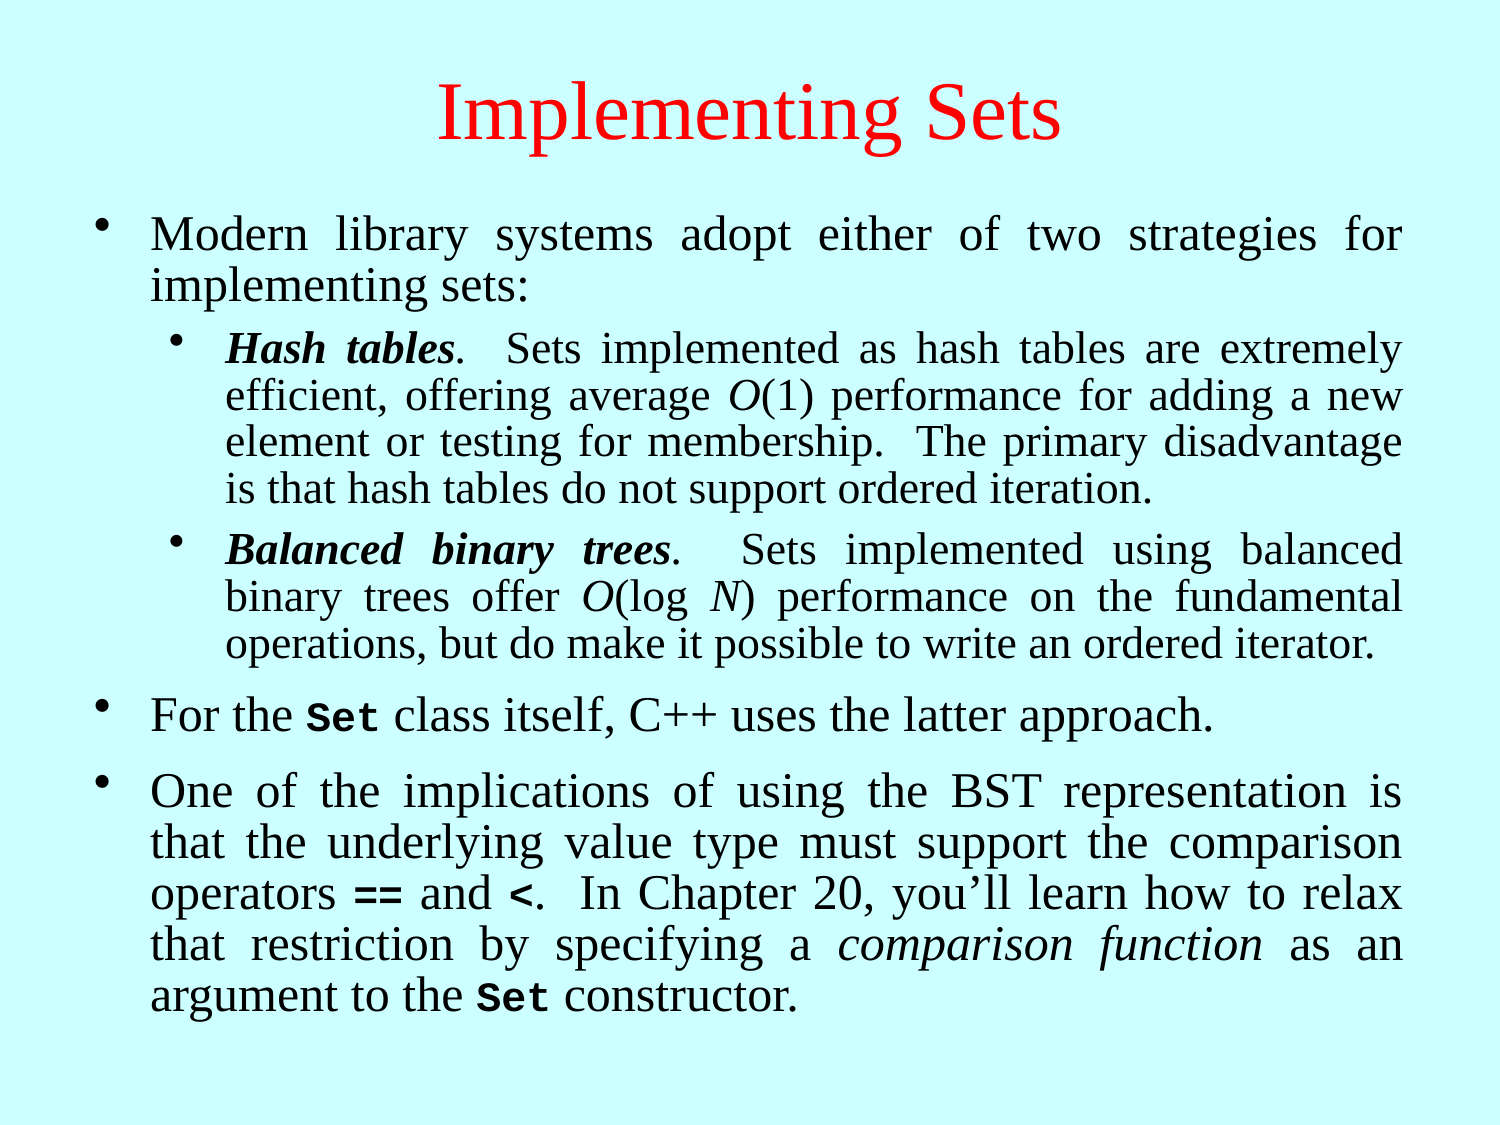

# Implementing Sets
Modern library systems adopt either of two strategies for implementing sets:
Hash tables.  Sets implemented as hash tables are extremely efficient, offering average O(1) performance for adding a new element or testing for membership.  The primary disadvantage is that hash tables do not support ordered iteration.
Balanced binary trees.  Sets implemented using balanced binary trees offer O(log N) performance on the fundamental operations, but do make it possible to write an ordered iterator.
For the Set class itself, C++ uses the latter approach.
One of the implications of using the BST representation is that the underlying value type must support the comparison operators == and <.  In Chapter 20, you’ll learn how to relax that restriction by specifying a comparison function as an argument to the Set constructor.